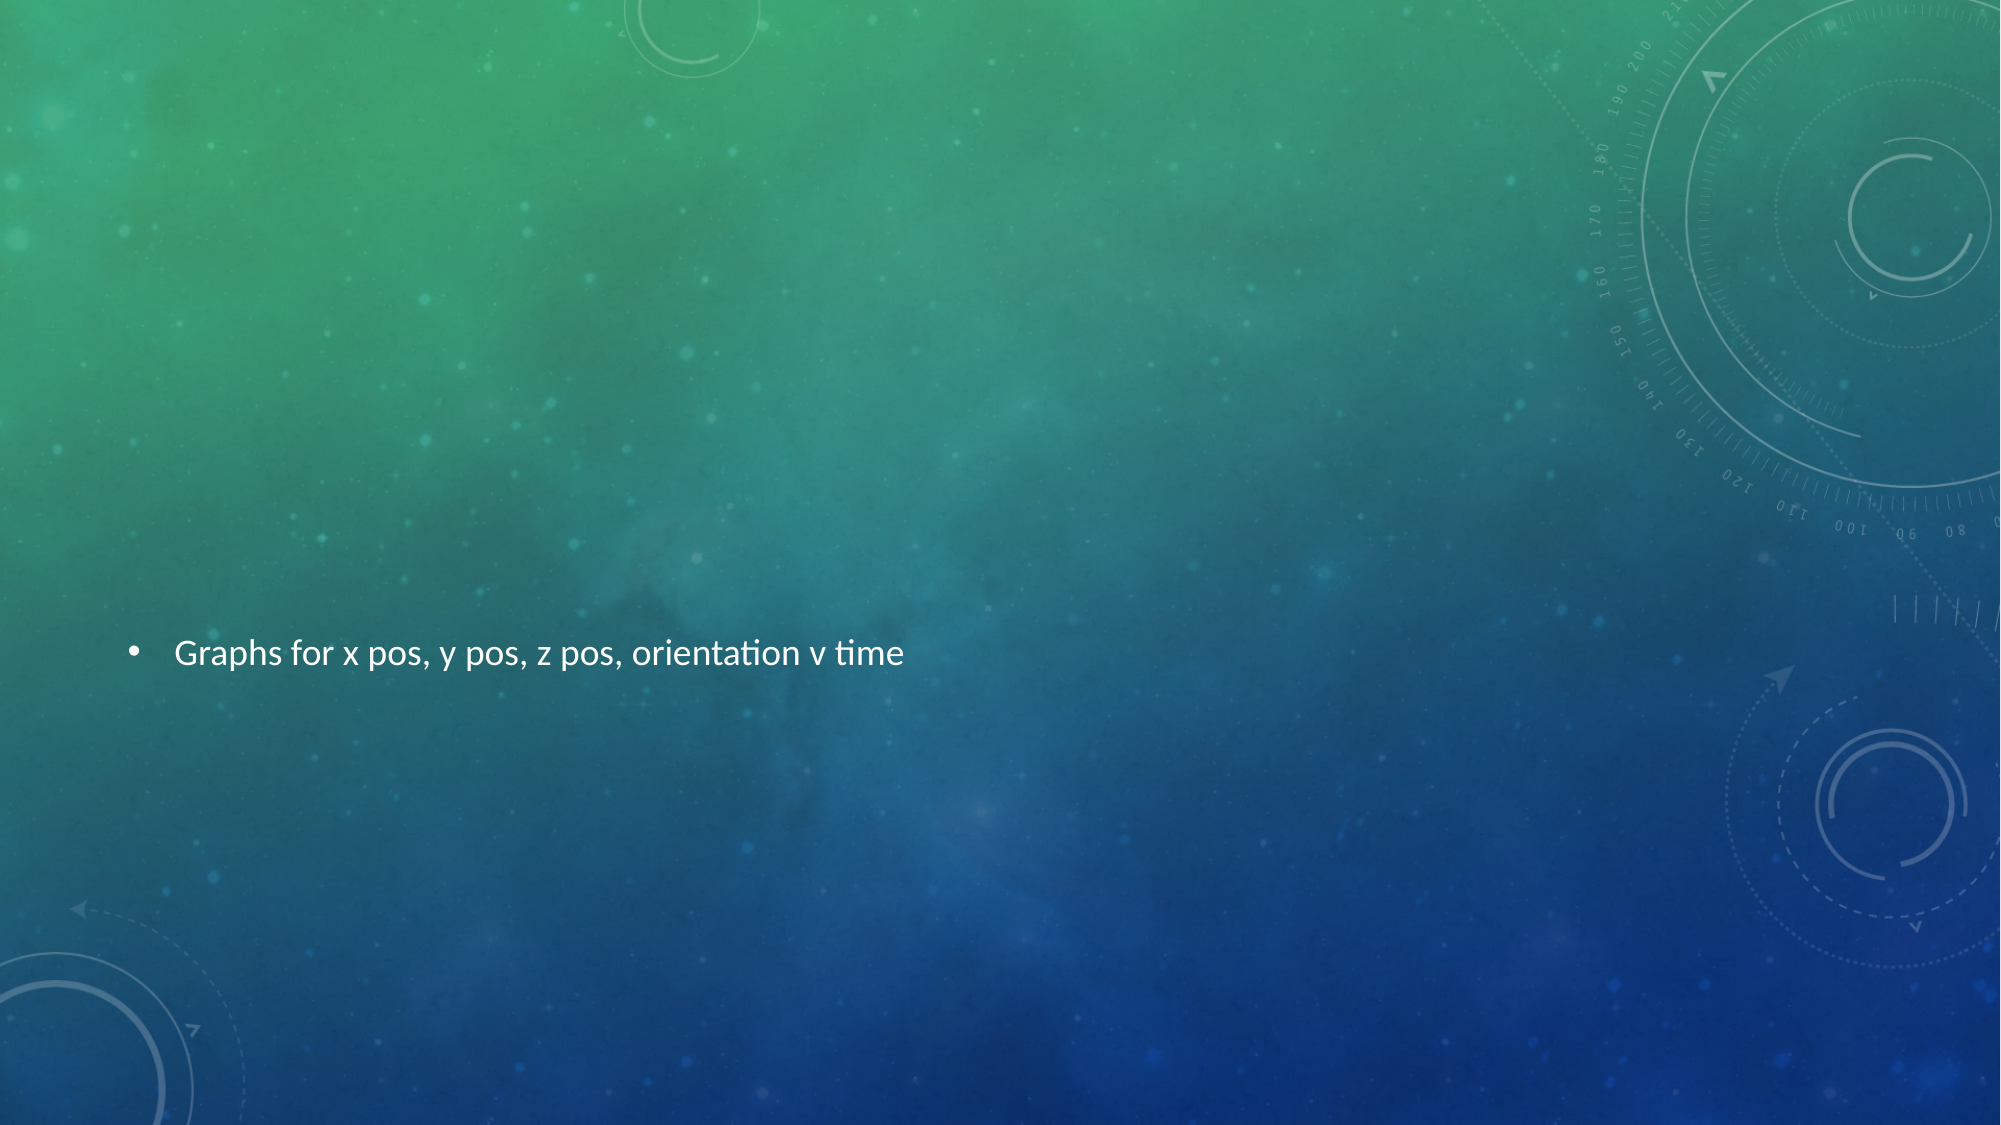

Graphs for x pos, y pos, z pos, orientation v time